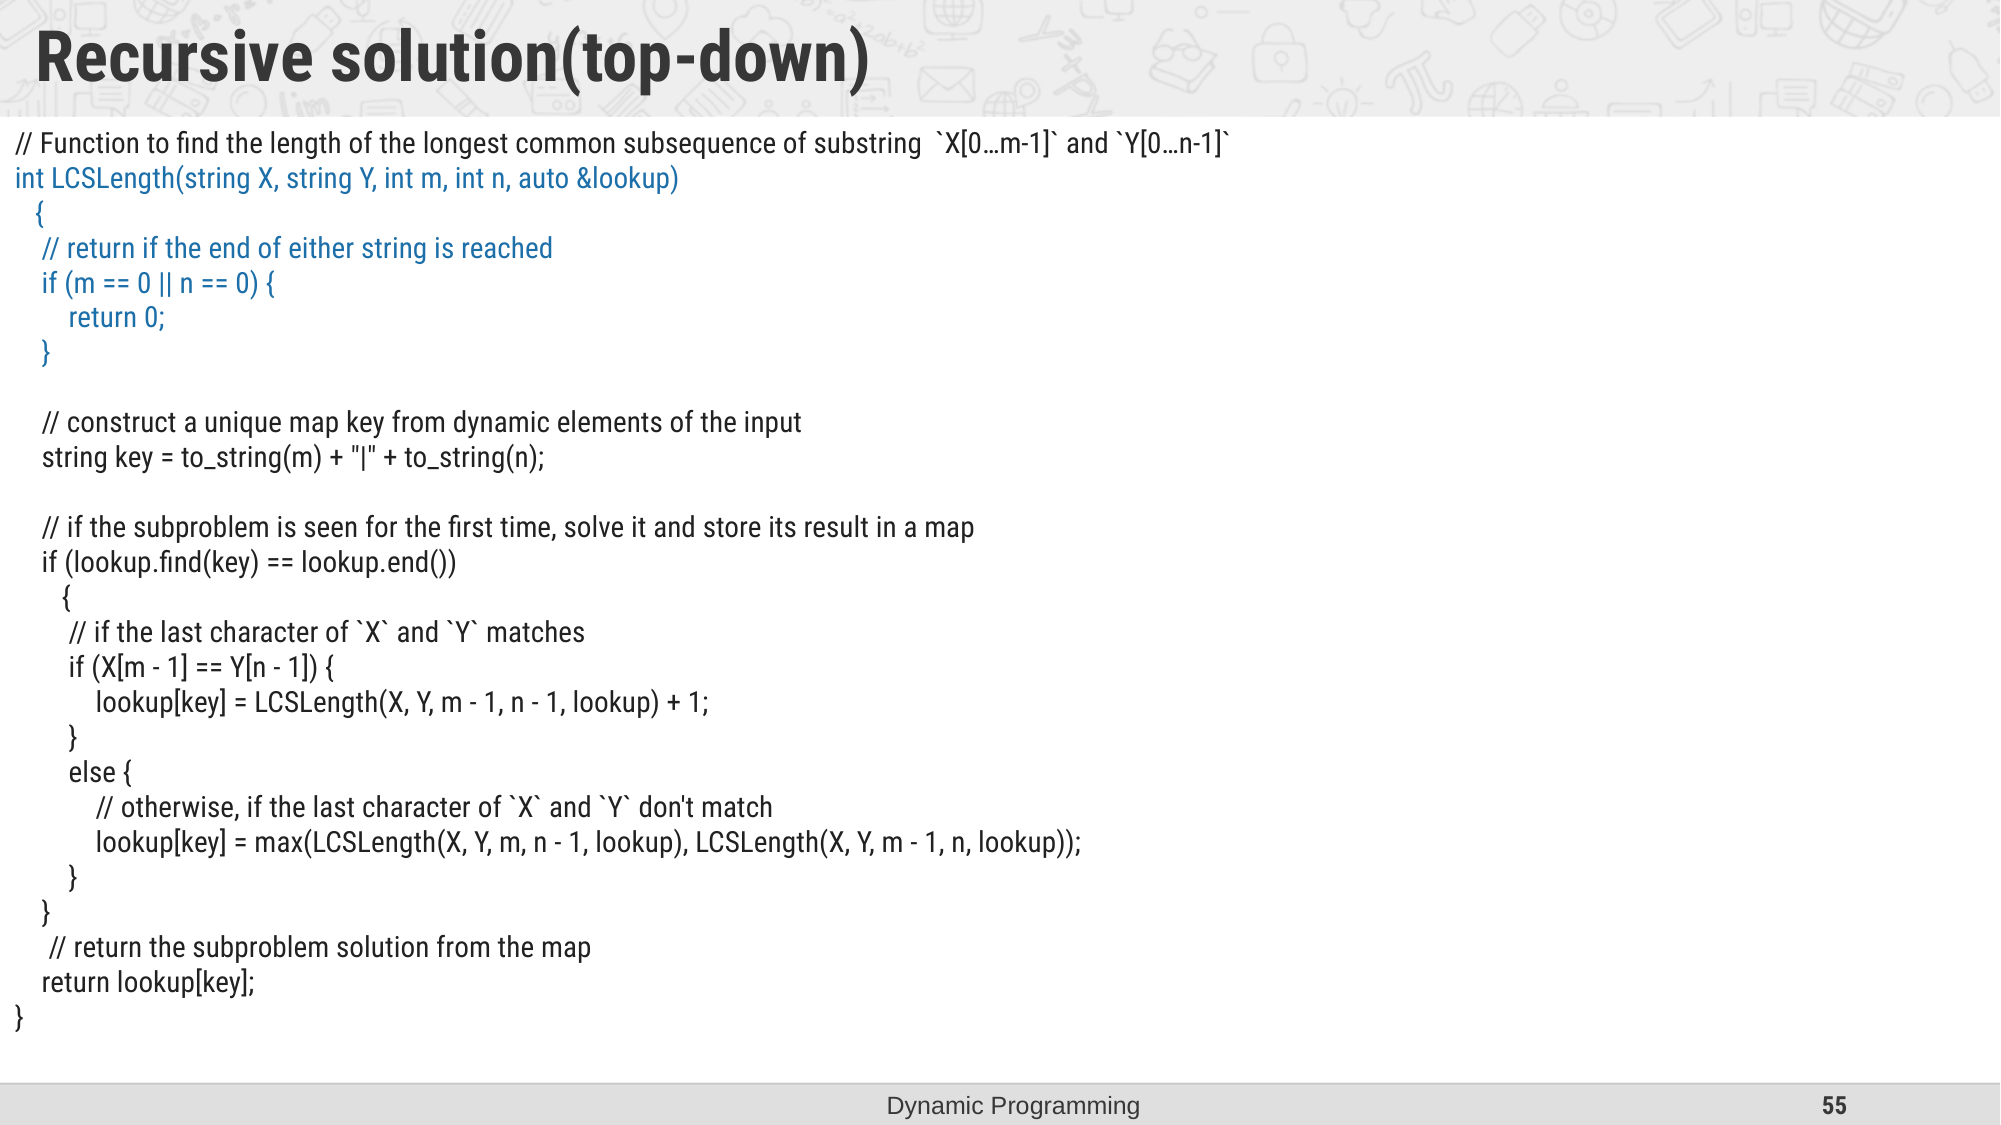

# Recursive solution(top-down)
// Function to find the length of the longest common subsequence of substring  `X[0…m-1]` and `Y[0…n-1]`
int LCSLength(string X, string Y, int m, int n, auto &lookup)
   {
    // return if the end of either string is reached
    if (m == 0 || n == 0) {
        return 0;
    }

    // construct a unique map key from dynamic elements of the input
    string key = to_string(m) + "|" + to_string(n);

    // if the subproblem is seen for the first time, solve it and store its result in a map
    if (lookup.find(key) == lookup.end())
       {
        // if the last character of `X` and `Y` matches
        if (X[m - 1] == Y[n - 1]) {
            lookup[key] = LCSLength(X, Y, m - 1, n - 1, lookup) + 1;
        }
        else {
            // otherwise, if the last character of `X` and `Y` don't match
            lookup[key] = max(LCSLength(X, Y, m, n - 1, lookup), LCSLength(X, Y, m - 1, n, lookup));
        }
    }
     // return the subproblem solution from the map
    return lookup[key];
}